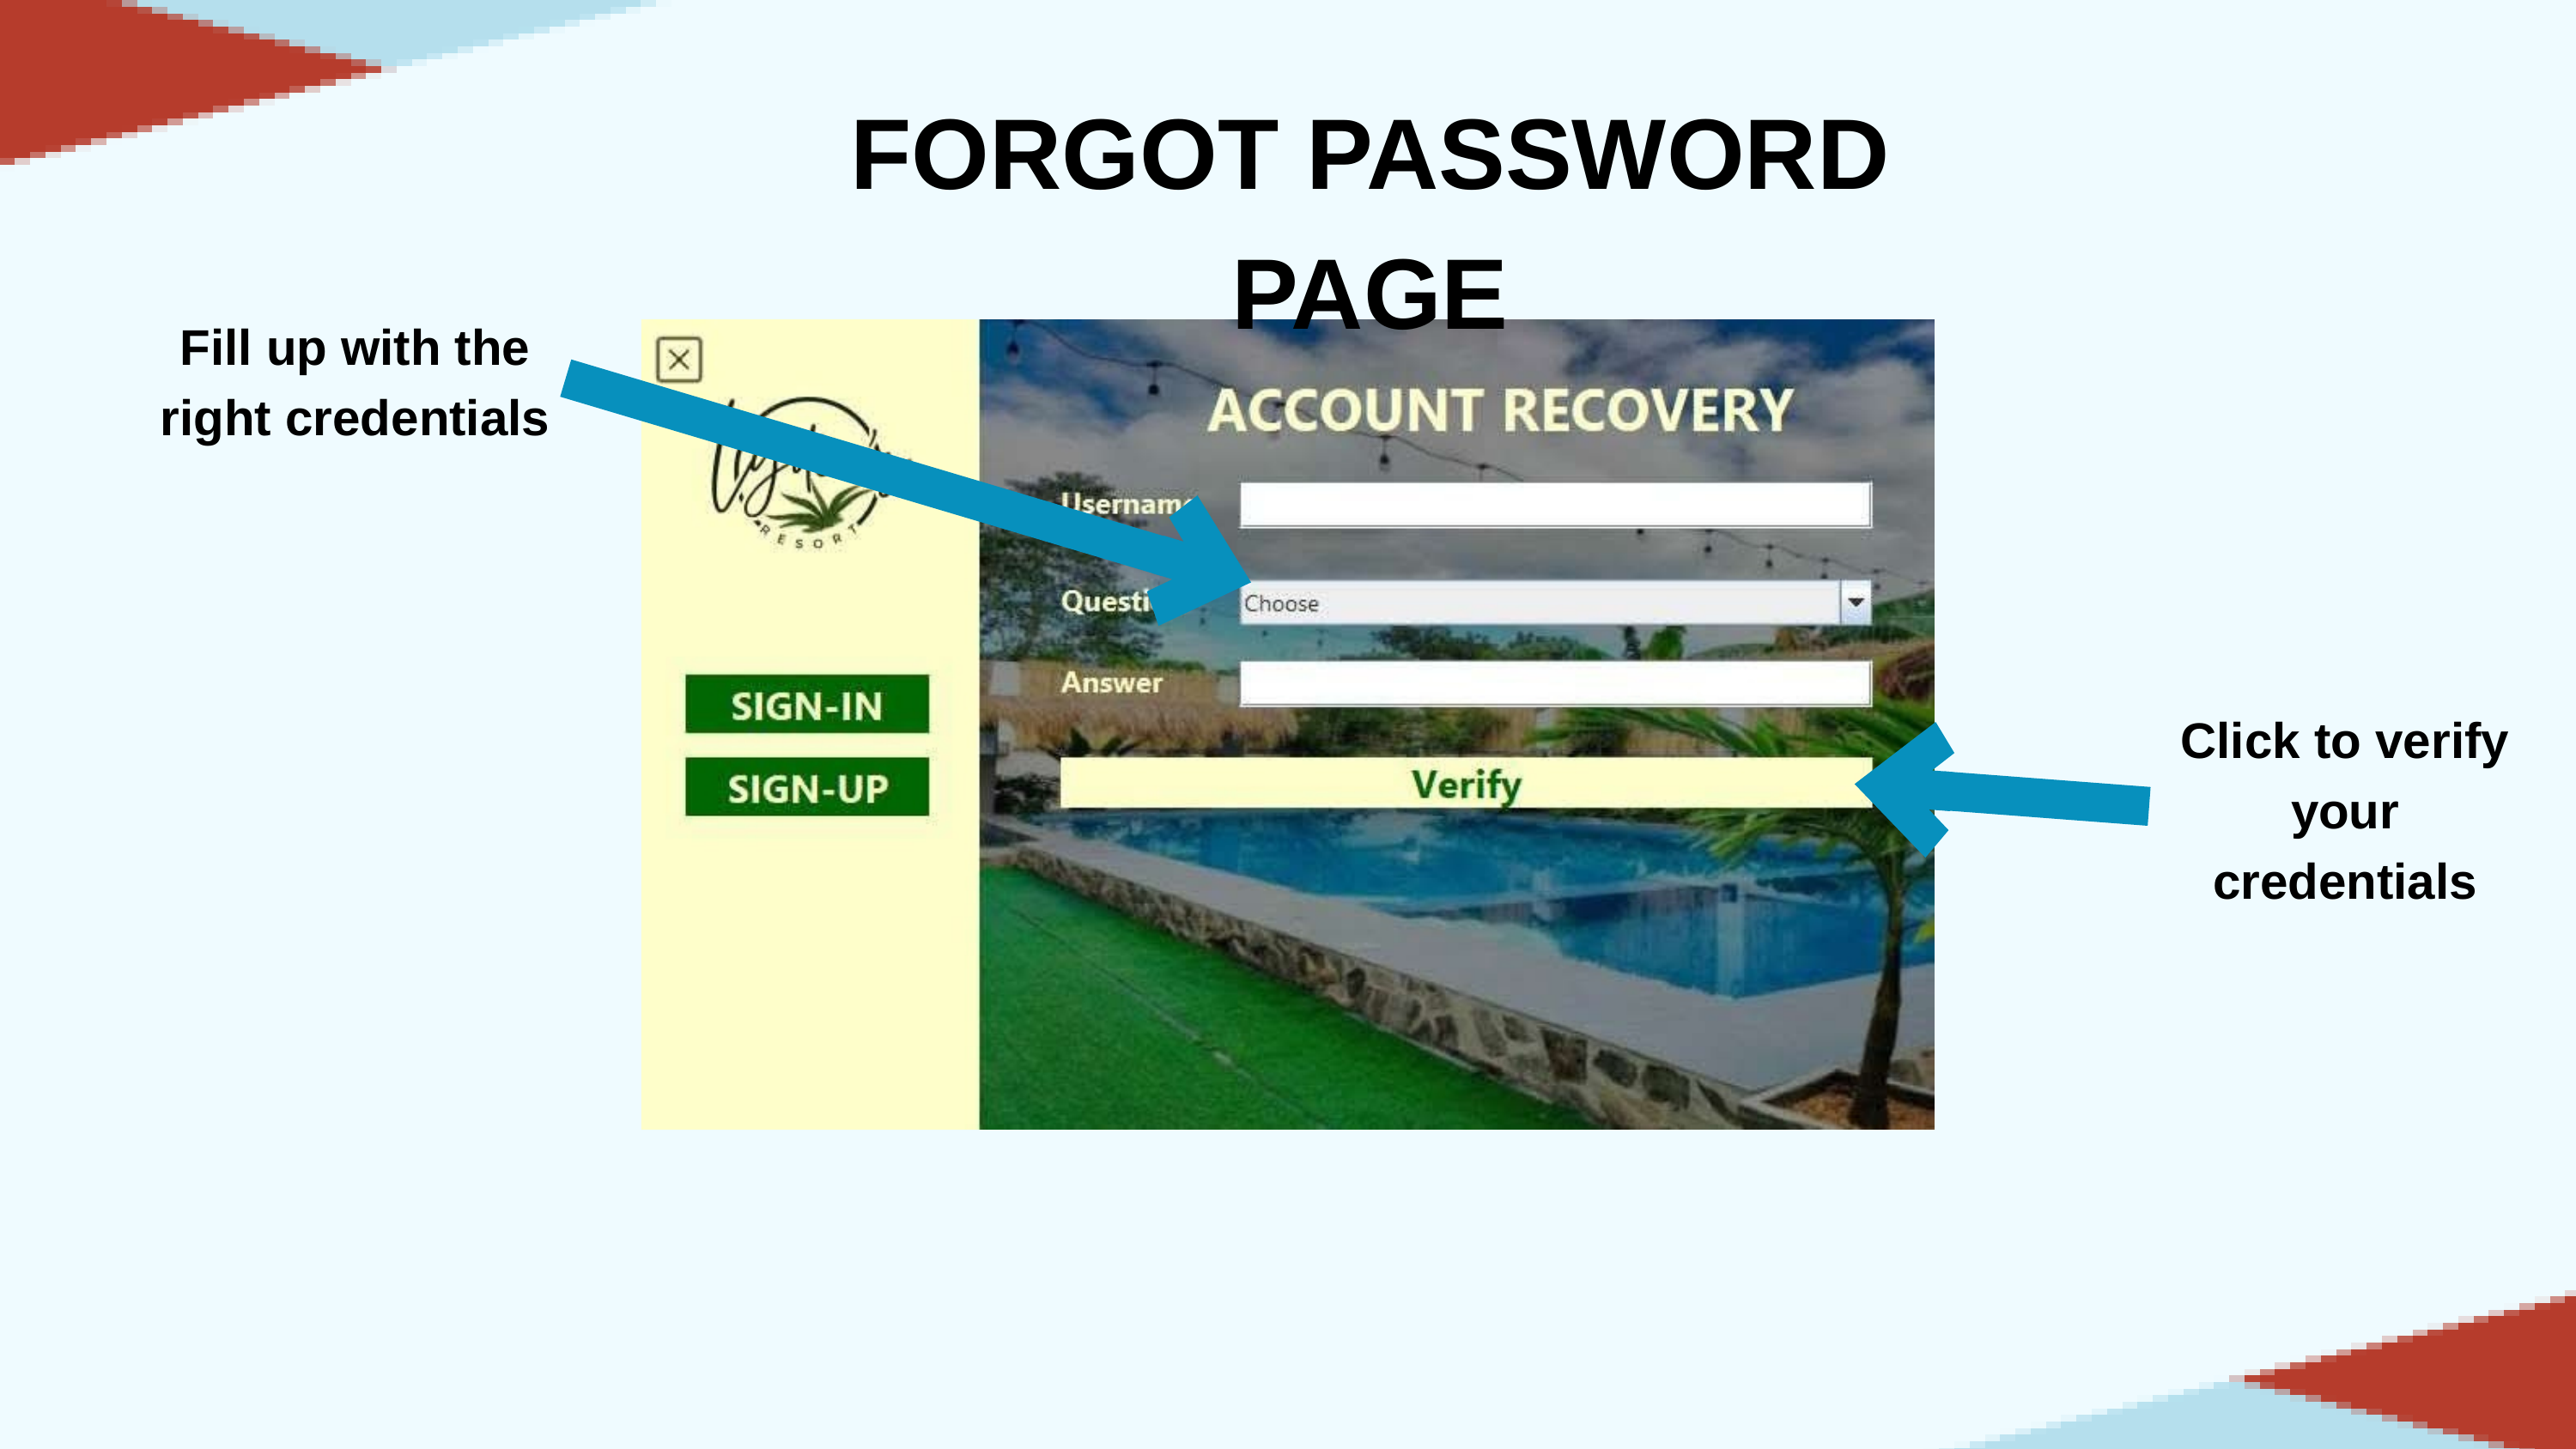

FORGOT PASSWORD PAGE
Fill up with the right credentials

Click to verify your credentials